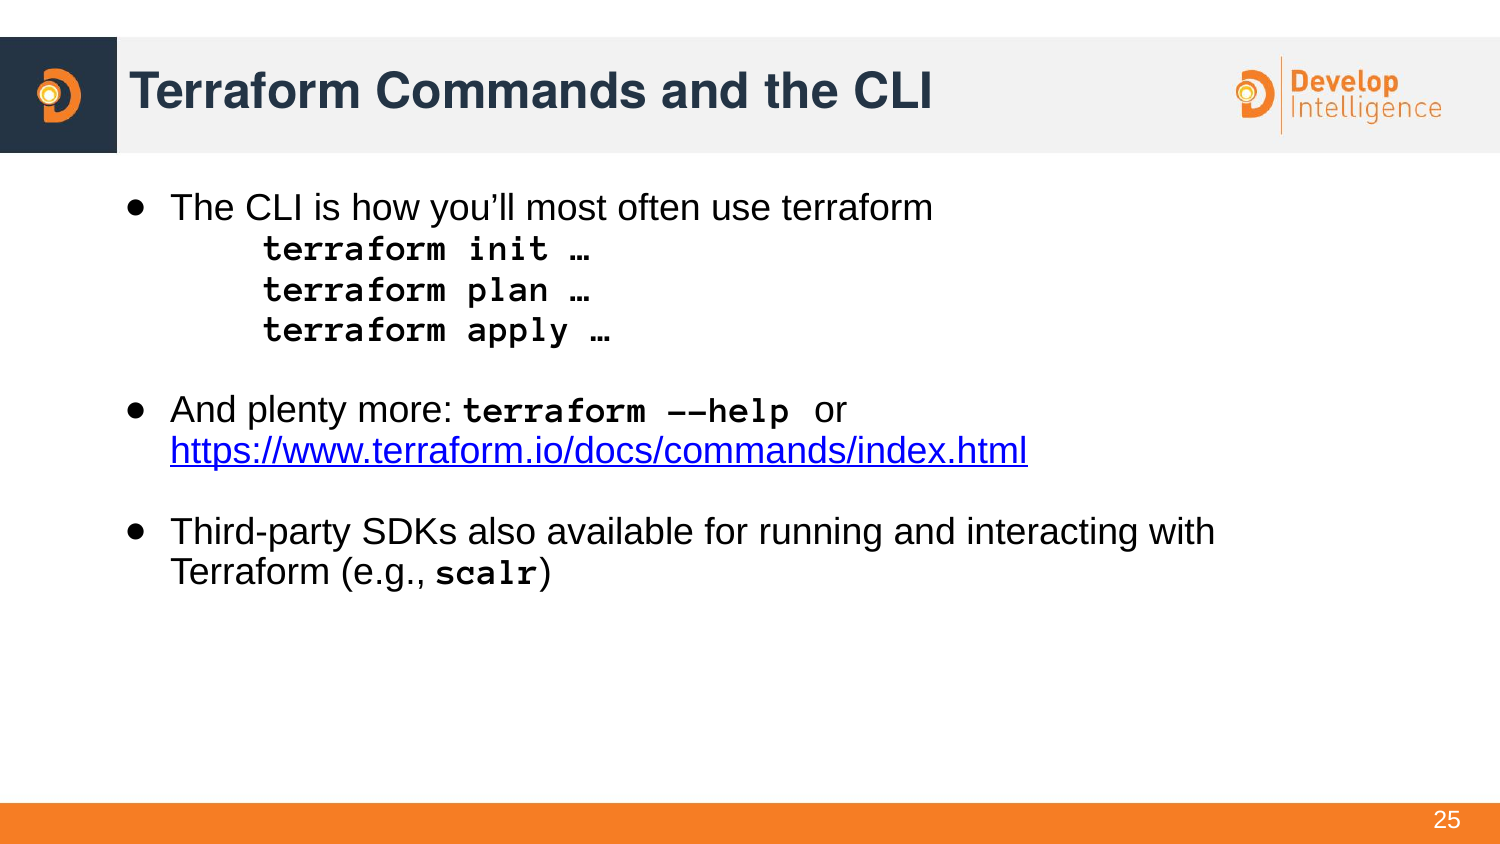

# Terraform Commands and the CLI
The CLI is how you’ll most often use terraform
terraform init …
terraform plan …
terraform apply …

And plenty more: terraform --help or https://www.terraform.io/docs/commands/index.html

Third-party SDKs also available for running and interacting with Terraform (e.g., scalr)

25